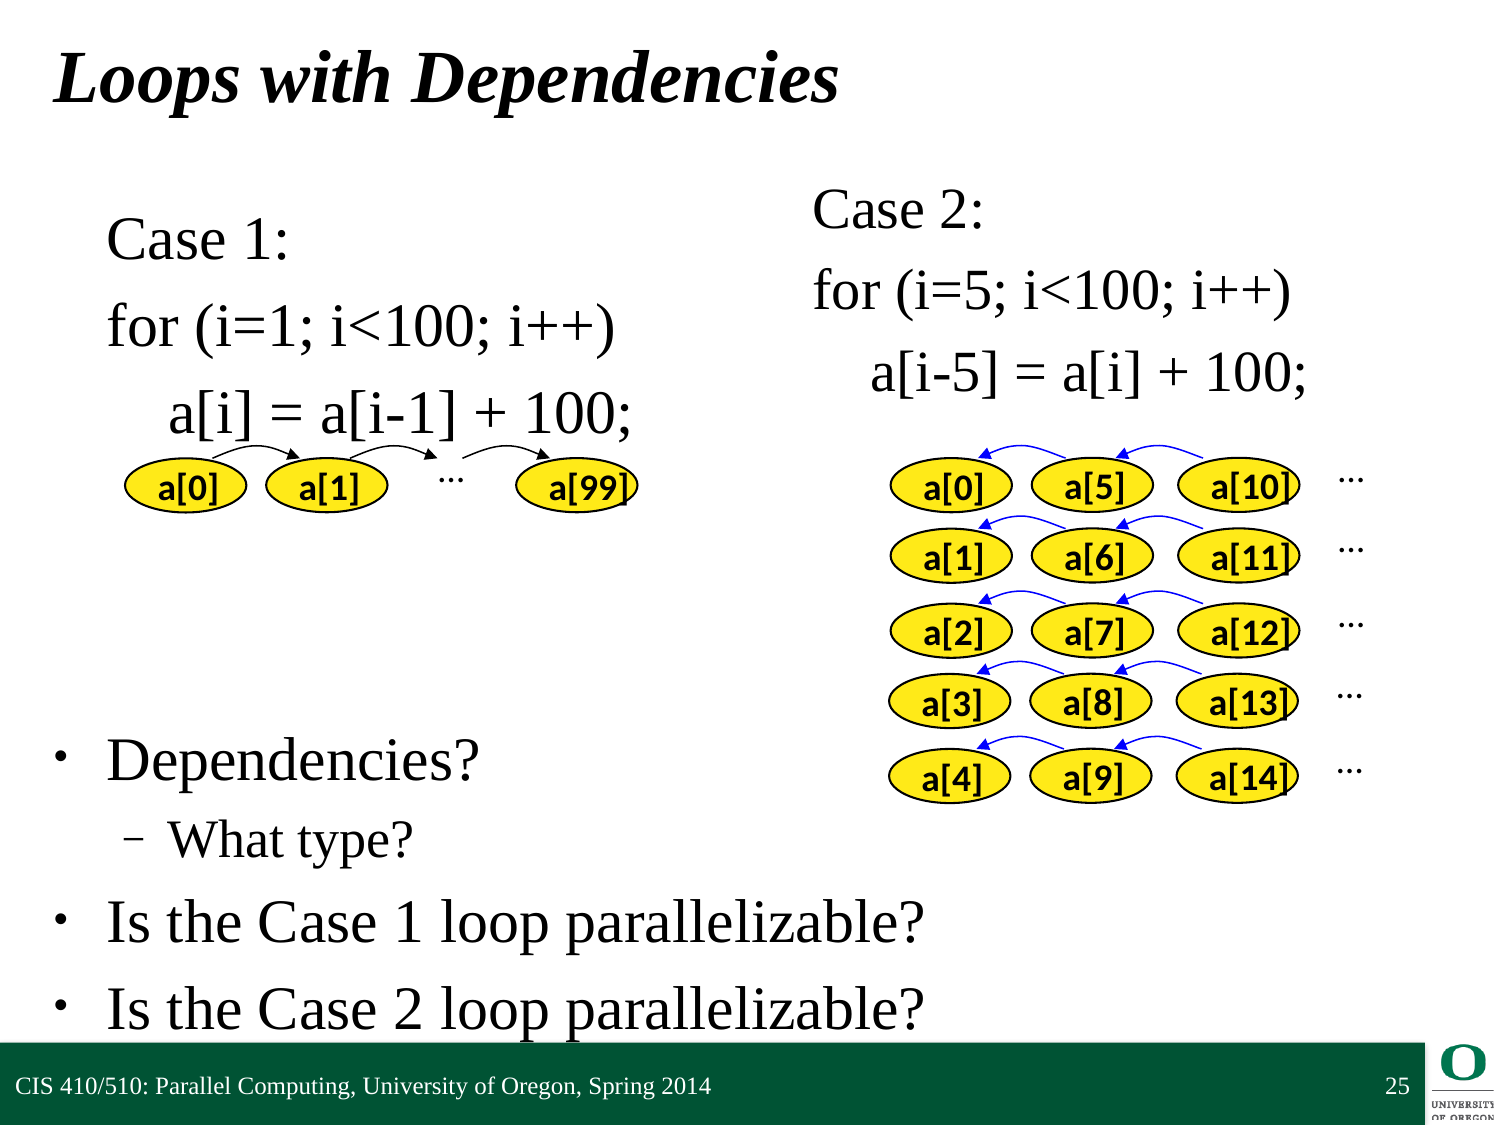

# Loops with Dependencies
	Case 1:
	for (i=1; i<100; i++)
	    a[i] = a[i-1] + 100;

Dependencies?
What type?
Is the Case 1 loop parallelizable?
Is the Case 2 loop parallelizable?
Case 2:
for (i=5; i<100; i++)
    a[i-5] = a[i] + 100;

…
…

a[5]
a[10]
a[1]
a[99]
a[0]
a[0]
…

a[6]
a[11]
a[1]
…

a[7]
a[12]
a[2]
…

a[8]
a[13]
a[3]
…

a[9]
a[14]
a[4]
CIS 410/510: Parallel Computing, University of Oregon, Spring 2014
25